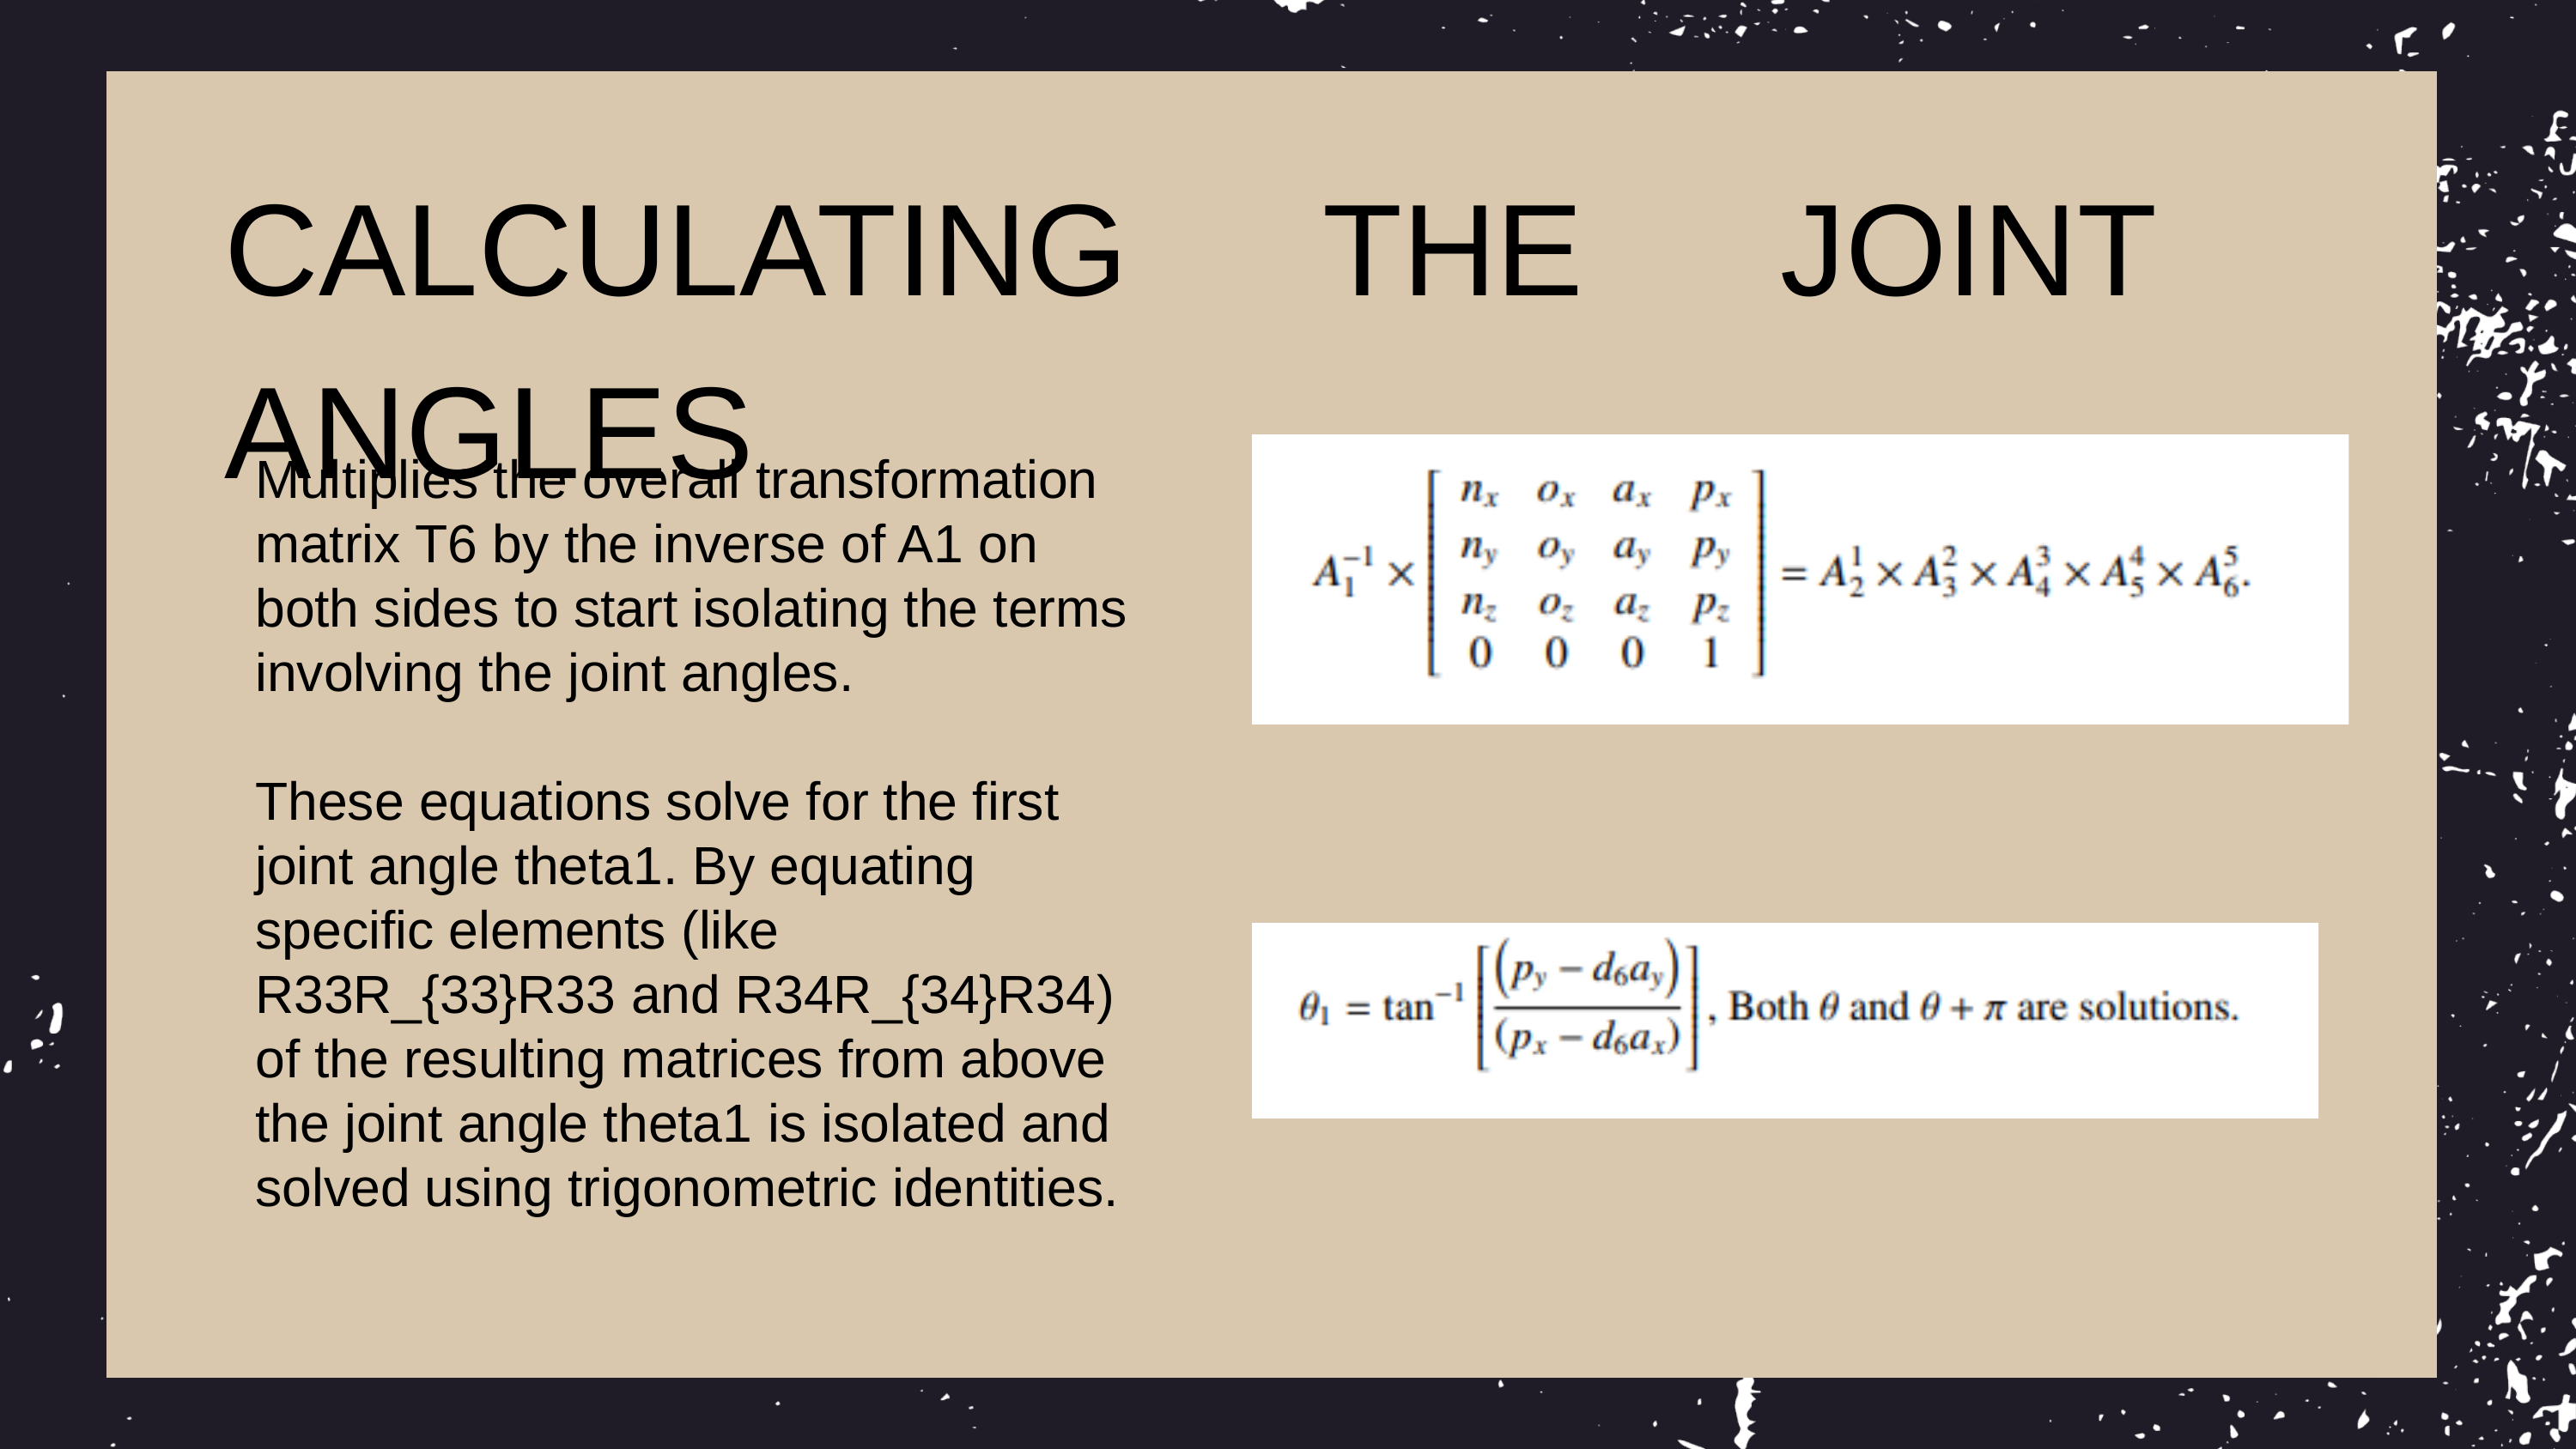

CALCULATING THE JOINT ANGLES

Multiplies the overall transformation matrix T6​ by the inverse of A1​ on both sides to start isolating the terms involving the joint angles.

These equations solve for the first joint angle theta1. By equating specific elements (like R33R_{33}R33​ and R34R_{34}R34​) of the resulting matrices from above  the joint angle theta1​ is isolated and solved using trigonometric identities.